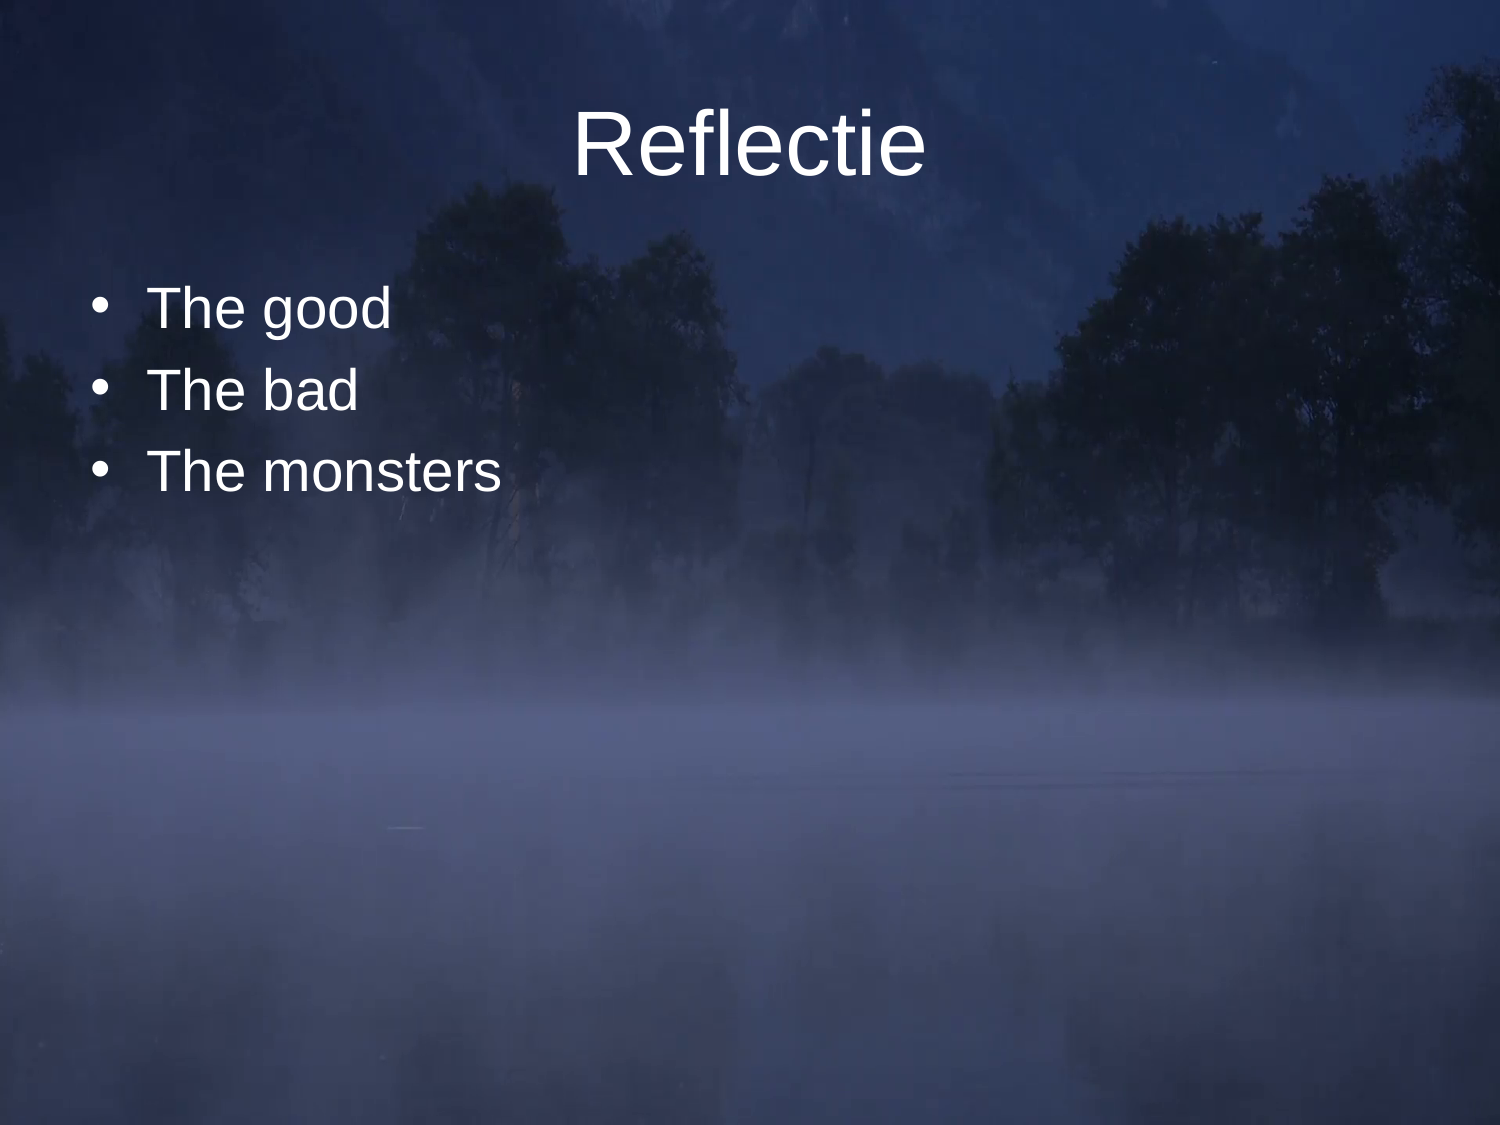

# Reflectie
The good
The bad
The monsters